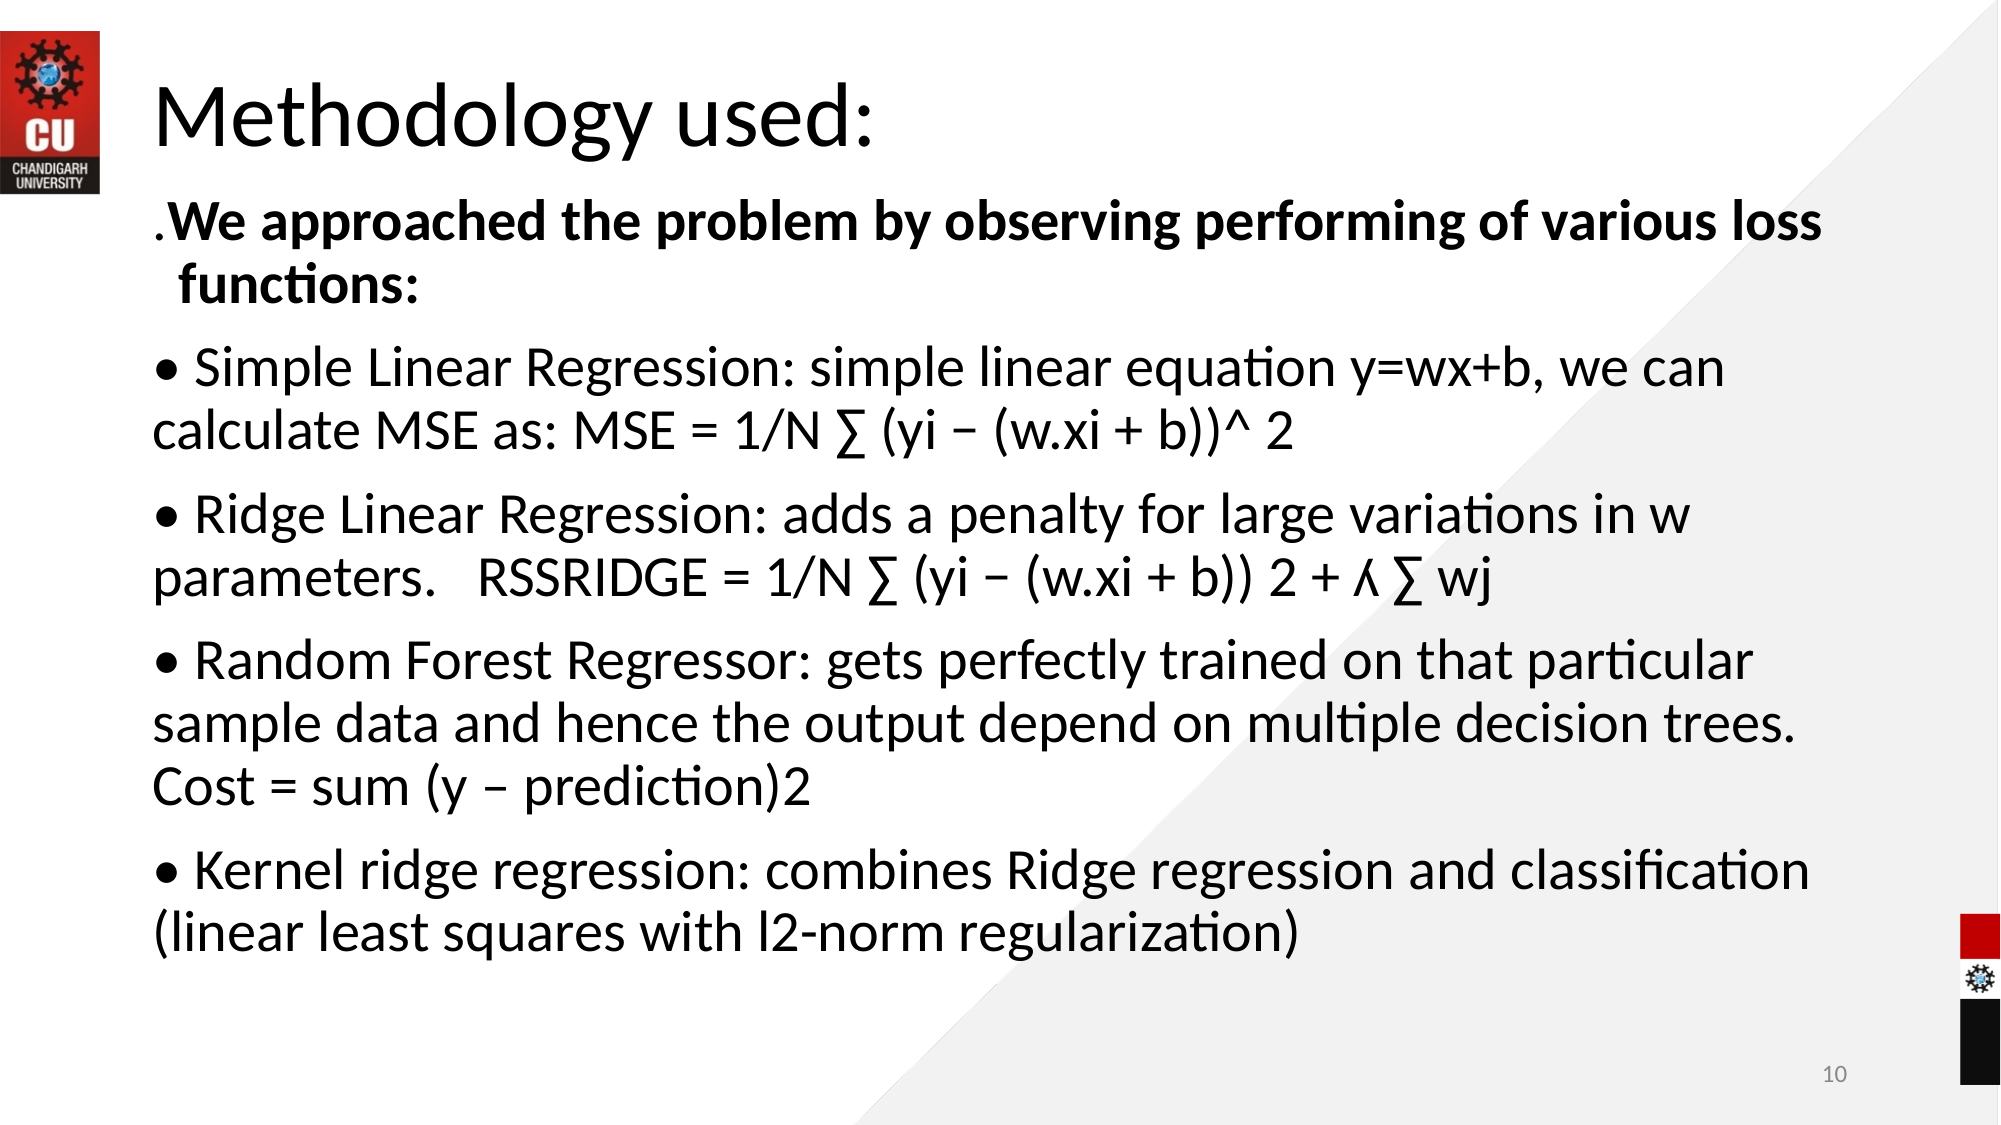

# Methodology used:

.We approached the problem by observing performing of various loss    functions:
• Simple Linear Regression: simple linear equation y=wx+b, we can calculate MSE as: MSE = 1/N ∑ (yi − (w.xi + b))^ 2
• Ridge Linear Regression: adds a penalty for large variations in w parameters.   RSSRIDGE = 1/N ∑ (yi − (w.xi + b)) 2 + ʎ ∑ wj
• Random Forest Regressor: gets perfectly trained on that particular sample data and hence the output depend on multiple decision trees.  Cost = sum (y – prediction)2
• Kernel ridge regression: combines Ridge regression and classification (linear least squares with l2-norm regularization)
10